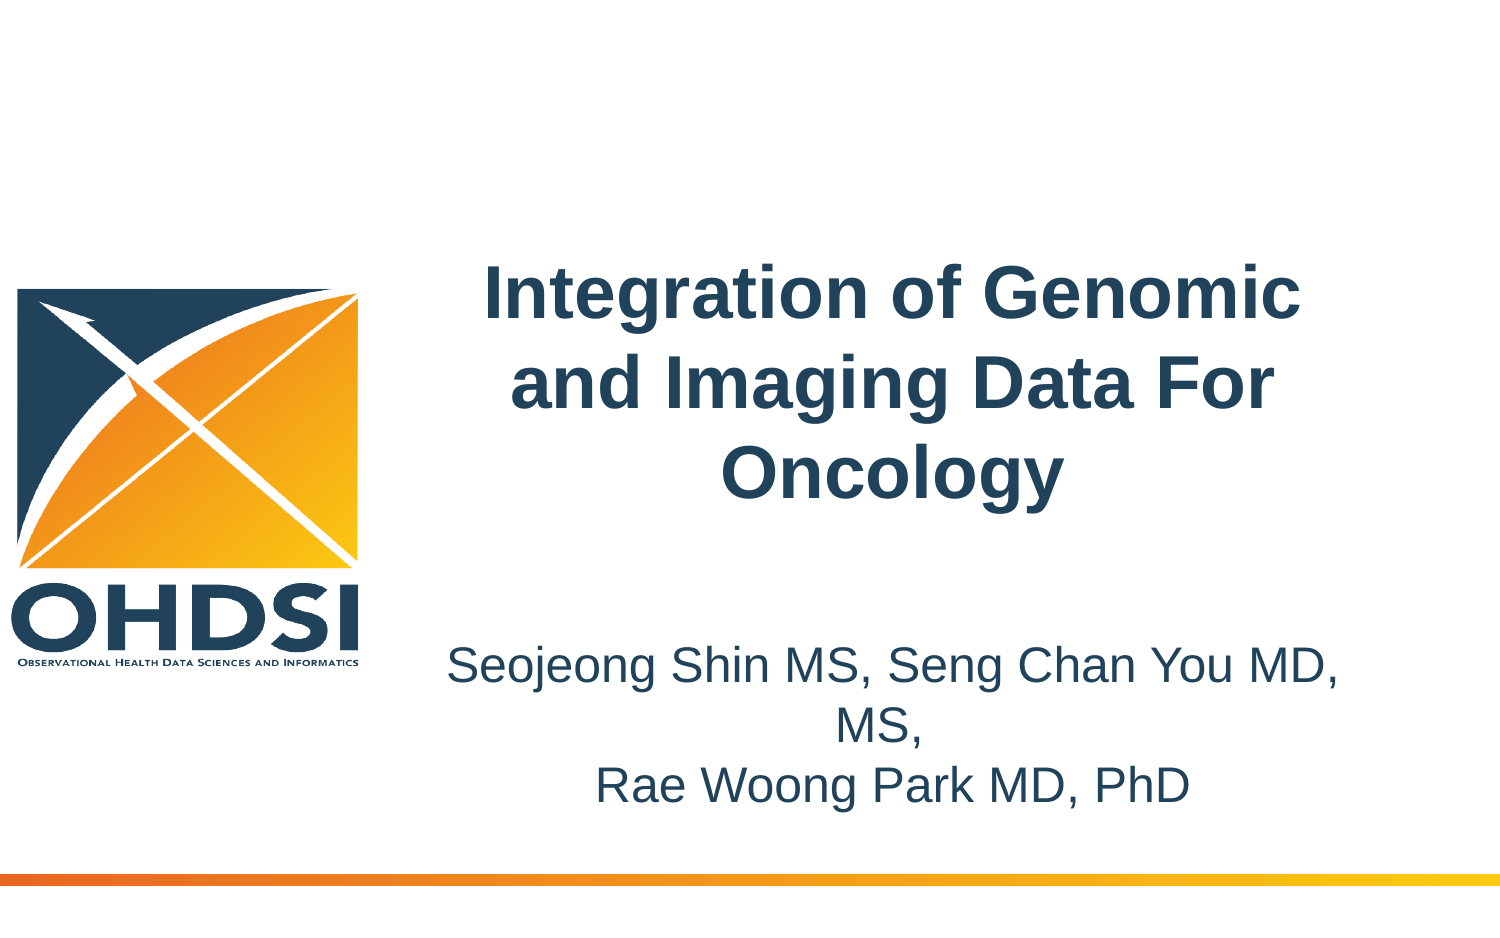

Integration of Genomic and Imaging Data For Oncology

Seojeong Shin MS, Seng Chan You MD, MS,
Rae Woong Park MD, PhD